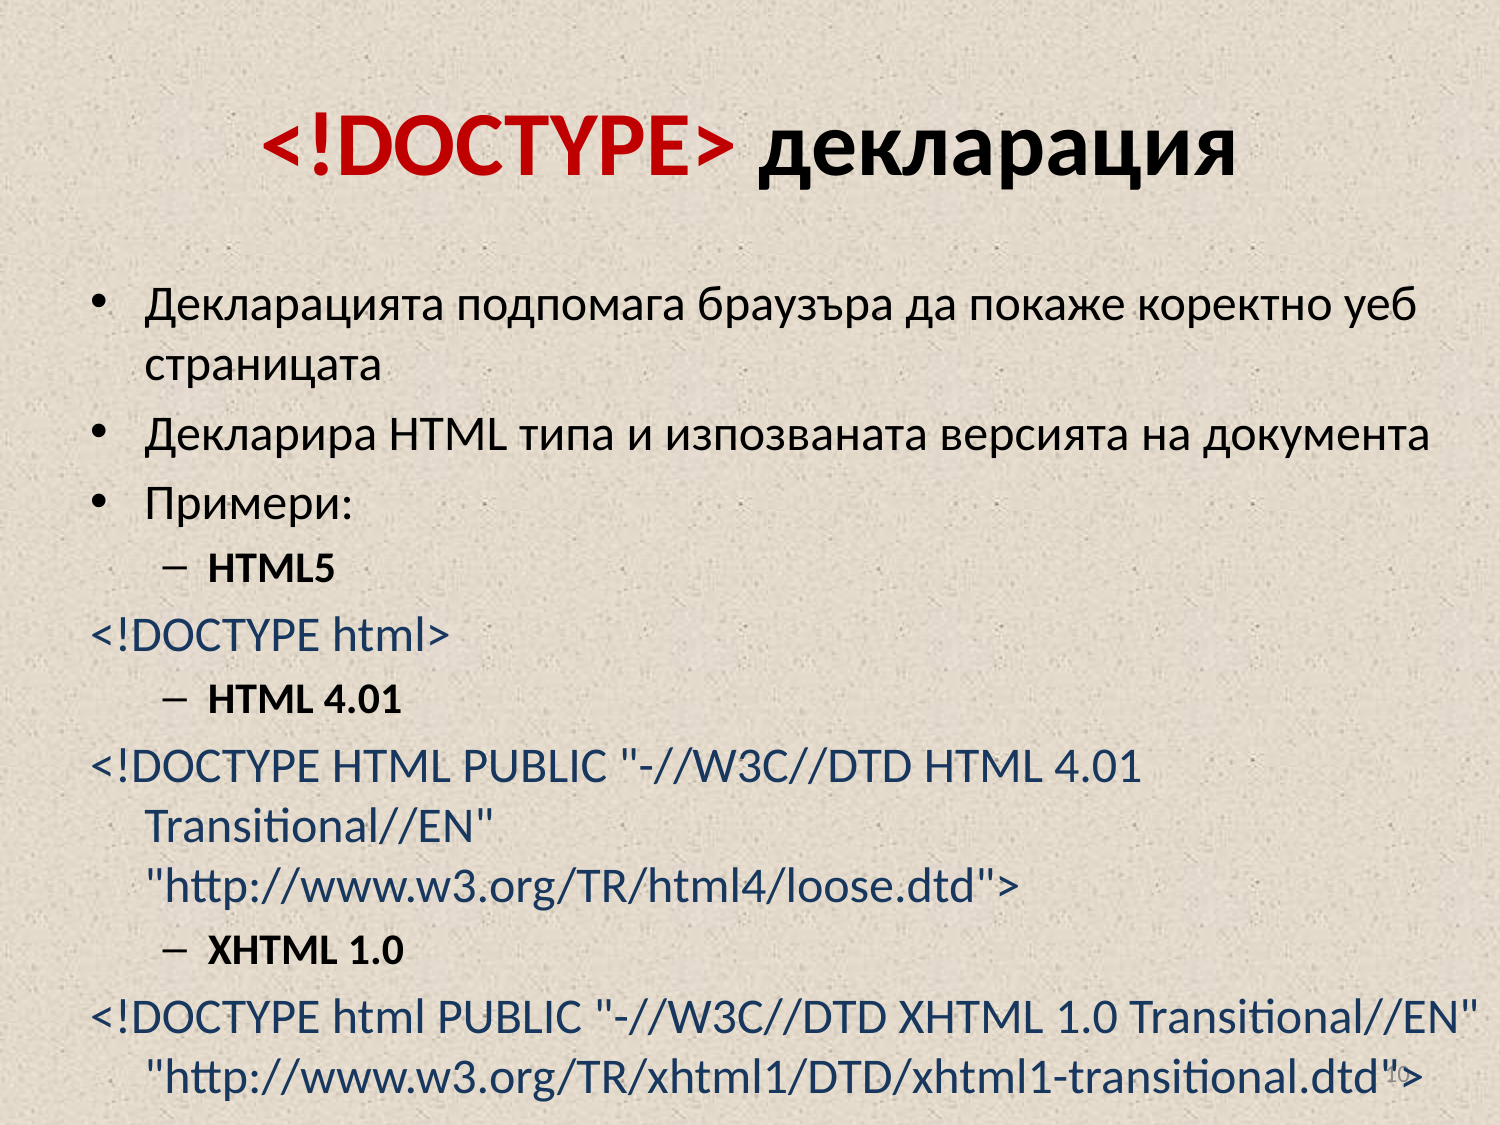

# <!DOCTYPE> декларация
Декларацията подпомага браузъра да покаже коректно уеб страницата
Декларира HTML типа и изпозваната версията на документа
Примери:
HTML5
<!DOCTYPE html>
HTML 4.01
<!DOCTYPE HTML PUBLIC "-//W3C//DTD HTML 4.01 Transitional//EN"
"http://www.w3.org/TR/html4/loose.dtd">
XHTML 1.0
<!DOCTYPE html PUBLIC "-//W3C//DTD XHTML 1.0 Transitional//EN"
"http://www.w3.org/TR/xhtml1/DTD/xhtml1-transitional.dtd">

10